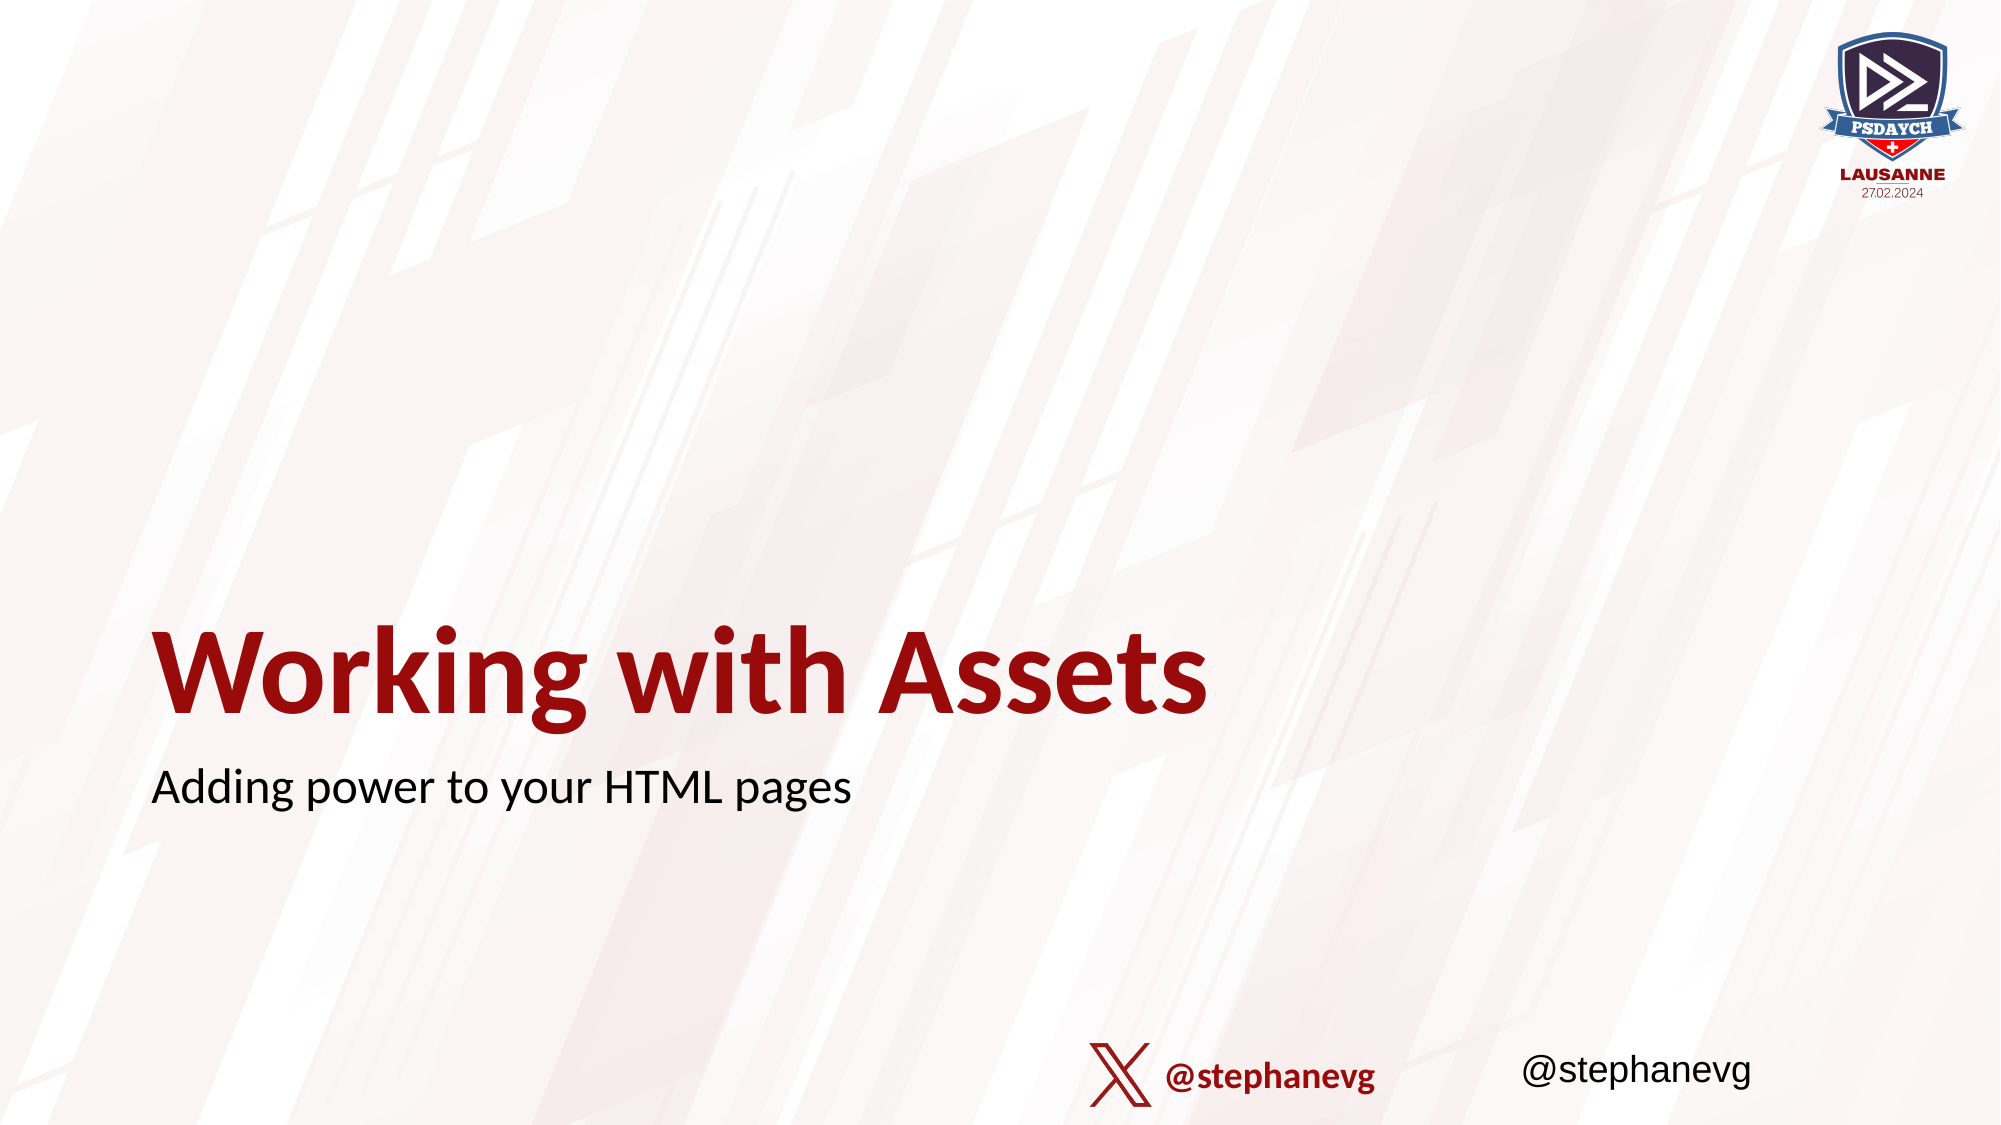

# Working with Assets
Adding power to your HTML pages

@stephanevg